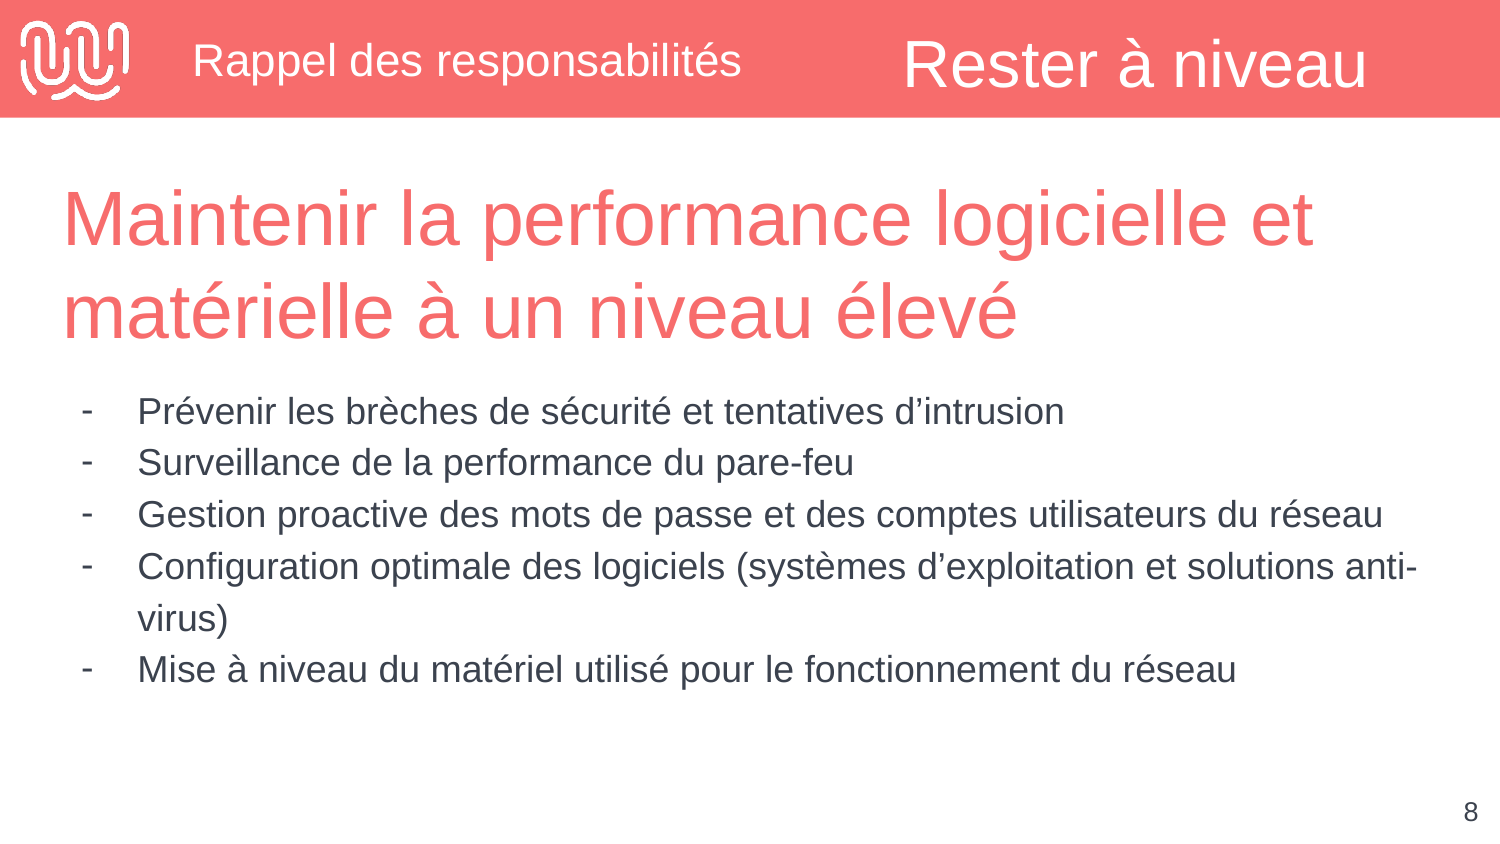

# Rappel des responsabilités
Rester à niveau
Maintenir la performance logicielle et matérielle à un niveau élevé
Prévenir les brèches de sécurité et tentatives d’intrusion
Surveillance de la performance du pare-feu
Gestion proactive des mots de passe et des comptes utilisateurs du réseau
Configuration optimale des logiciels (systèmes d’exploitation et solutions anti-virus)
Mise à niveau du matériel utilisé pour le fonctionnement du réseau
8